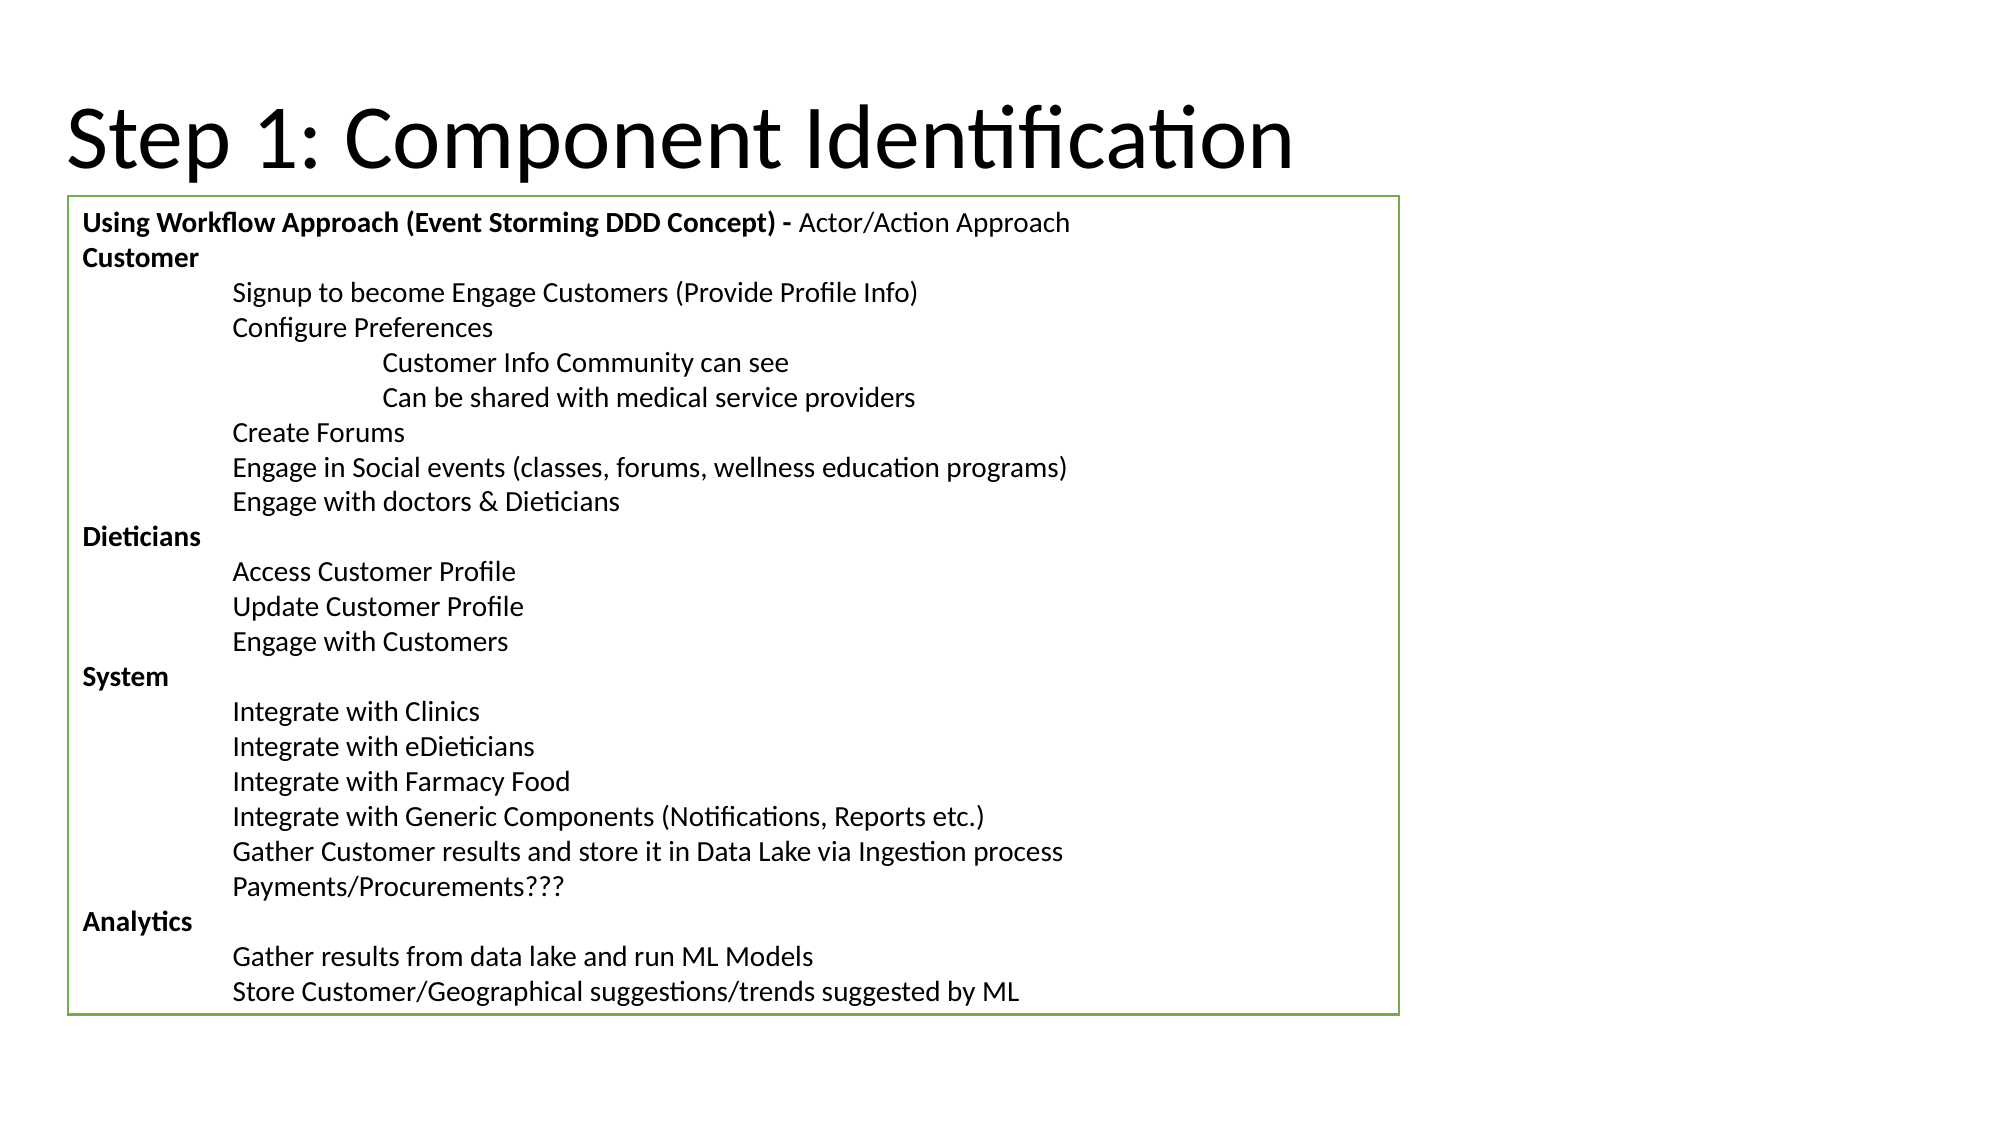

# Step 1: Component Identification
Using Workflow Approach (Event Storming DDD Concept) - Actor/Action Approach
Customer
	Signup to become Engage Customers (Provide Profile Info)
	Configure Preferences
		Customer Info Community can see
		Can be shared with medical service providers
	Create Forums
	Engage in Social events (classes, forums, wellness education programs)
	Engage with doctors & Dieticians
Dieticians
	Access Customer Profile
	Update Customer Profile
	Engage with Customers
System
	Integrate with Clinics
	Integrate with eDieticians
	Integrate with Farmacy Food
	Integrate with Generic Components (Notifications, Reports etc.)
	Gather Customer results and store it in Data Lake via Ingestion process
	Payments/Procurements???
Analytics
	Gather results from data lake and run ML Models
	Store Customer/Geographical suggestions/trends suggested by ML